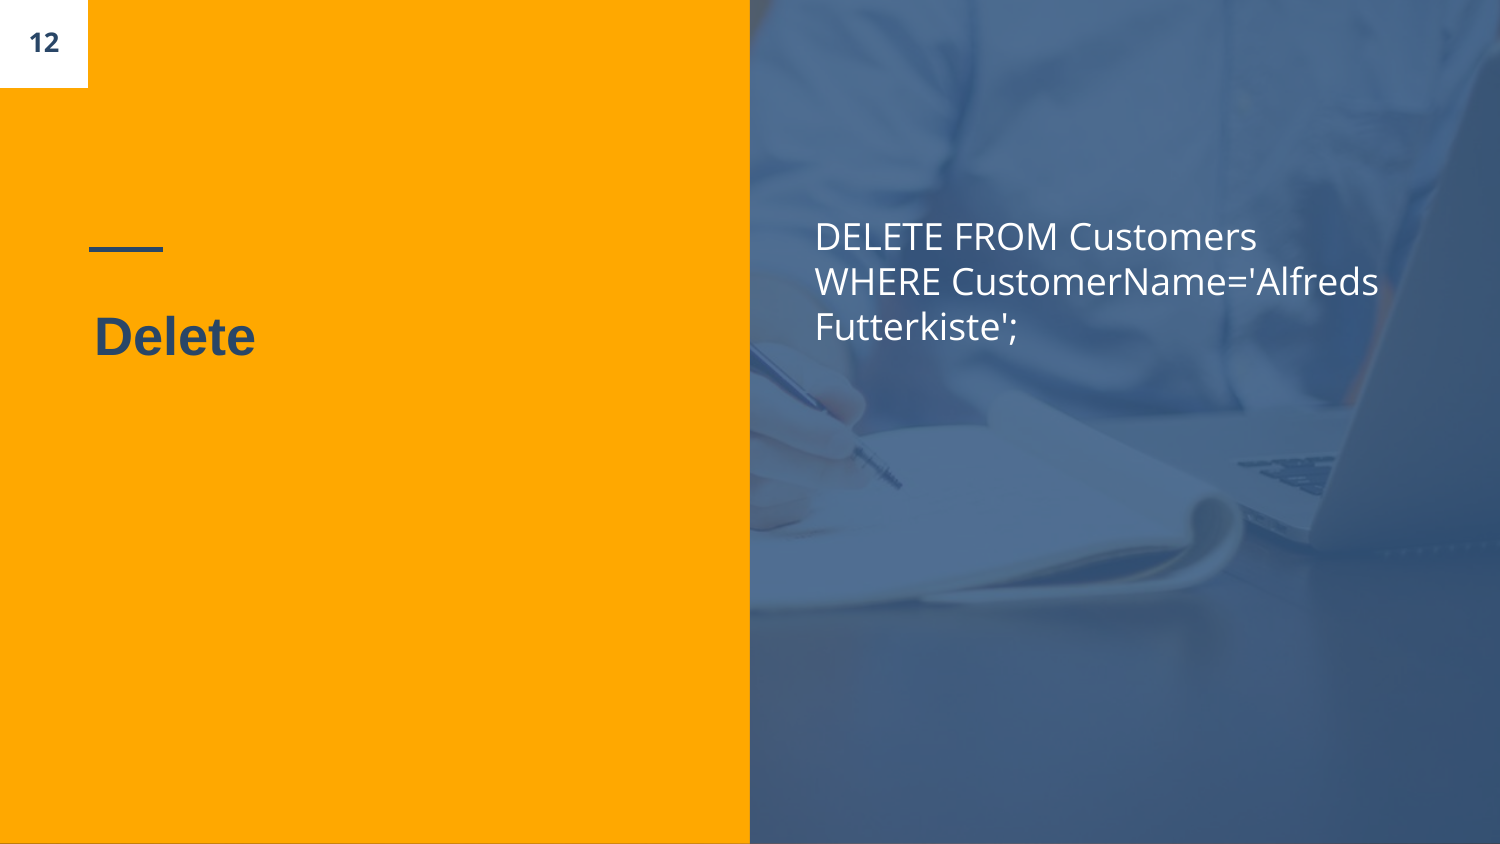

12
DELETE FROM Customers WHERE CustomerName='Alfreds Futterkiste';
# Delete